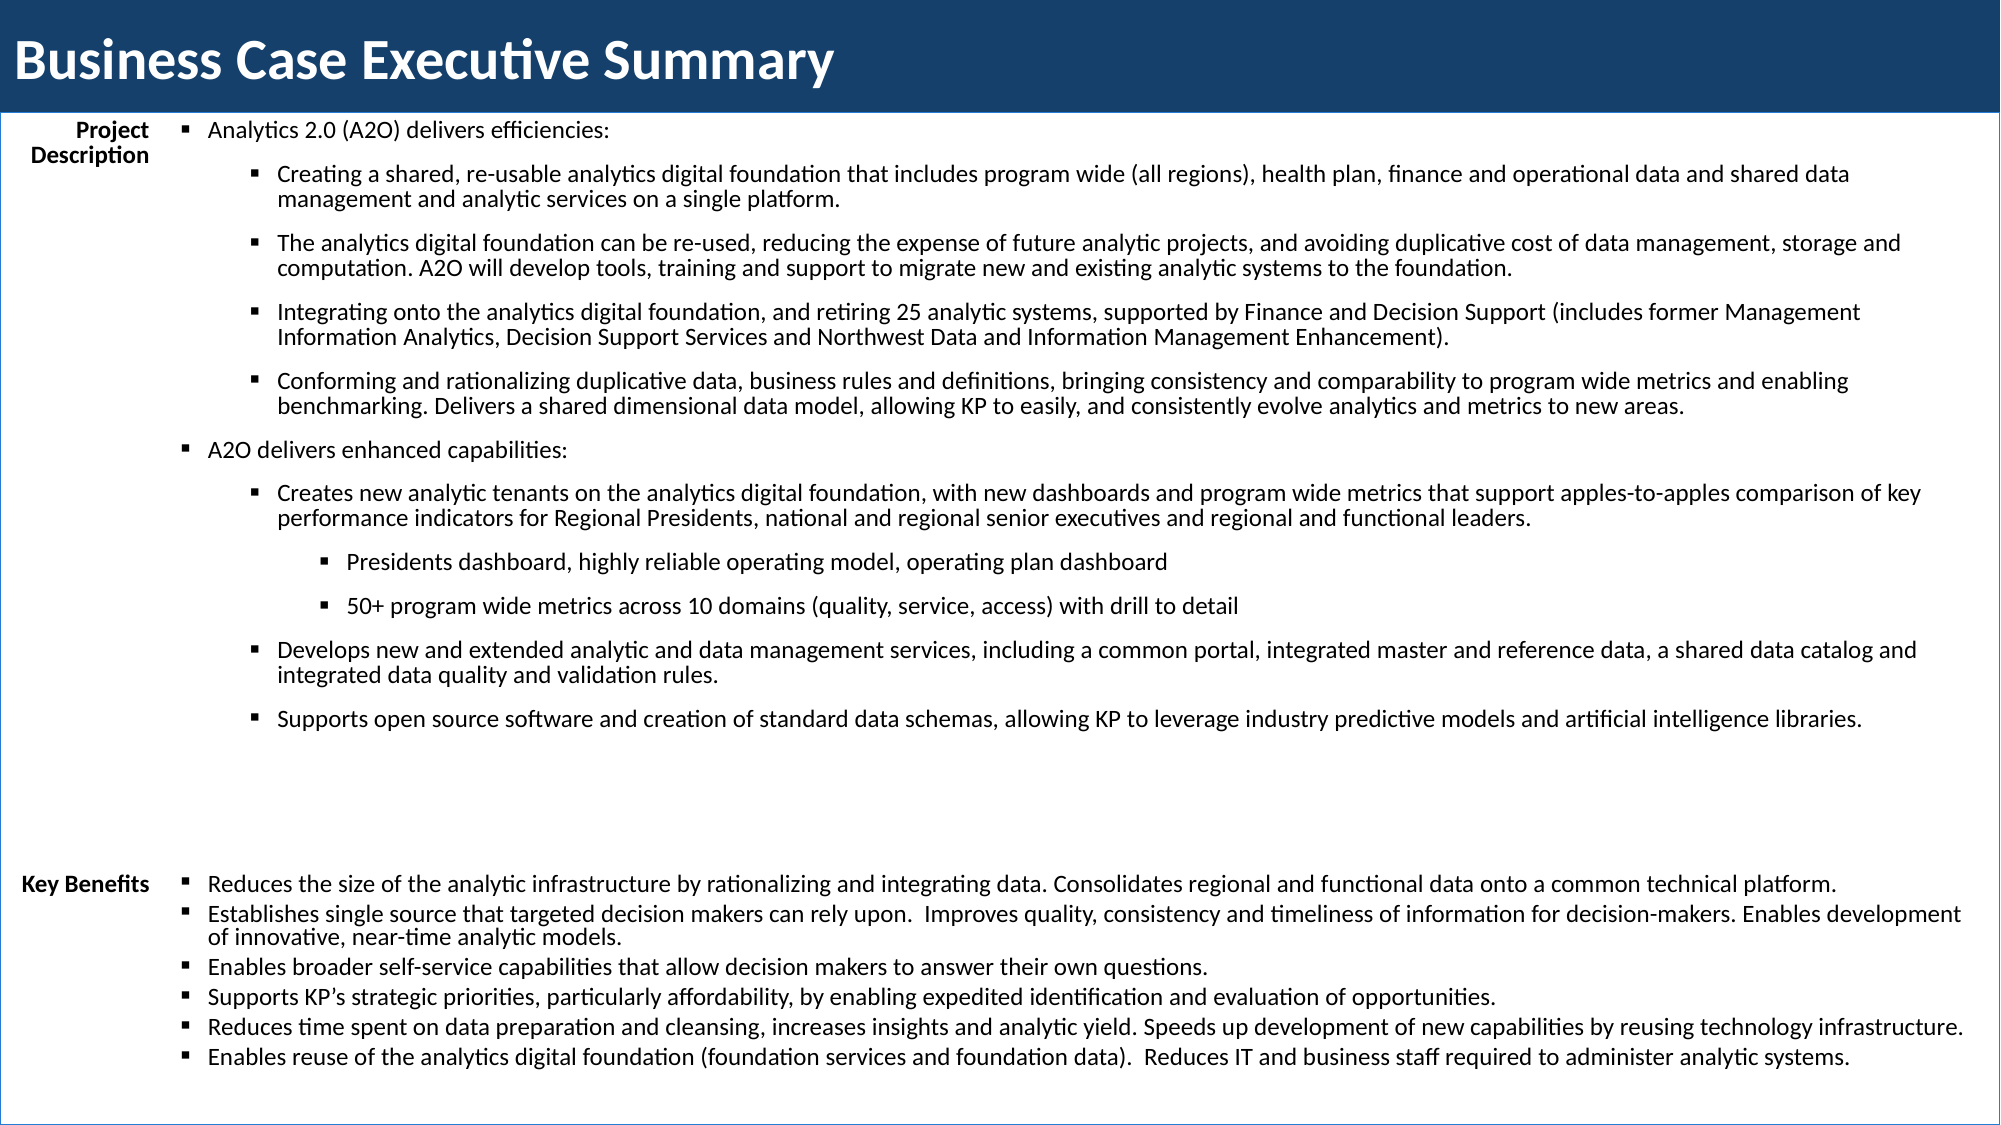

# Business Case Executive Summary
| Project Description | Analytics 2.0 (A2O) delivers efficiencies: Creating a shared, re-usable analytics digital foundation that includes program wide (all regions), health plan, finance and operational data and shared data management and analytic services on a single platform. The analytics digital foundation can be re-used, reducing the expense of future analytic projects, and avoiding duplicative cost of data management, storage and computation. A2O will develop tools, training and support to migrate new and existing analytic systems to the foundation. Integrating onto the analytics digital foundation, and retiring 25 analytic systems, supported by Finance and Decision Support (includes former Management Information Analytics, Decision Support Services and Northwest Data and Information Management Enhancement). Conforming and rationalizing duplicative data, business rules and definitions, bringing consistency and comparability to program wide metrics and enabling benchmarking. Delivers a shared dimensional data model, allowing KP to easily, and consistently evolve analytics and metrics to new areas. A2O delivers enhanced capabilities: Creates new analytic tenants on the analytics digital foundation, with new dashboards and program wide metrics that support apples-to-apples comparison of key performance indicators for Regional Presidents, national and regional senior executives and regional and functional leaders. Presidents dashboard, highly reliable operating model, operating plan dashboard 50+ program wide metrics across 10 domains (quality, service, access) with drill to detail Develops new and extended analytic and data management services, including a common portal, integrated master and reference data, a shared data catalog and integrated data quality and validation rules. Supports open source software and creation of standard data schemas, allowing KP to leverage industry predictive models and artificial intelligence libraries. |
| --- | --- |
| Key Benefits | Reduces the size of the analytic infrastructure by rationalizing and integrating data. Consolidates regional and functional data onto a common technical platform. Establishes single source that targeted decision makers can rely upon. Improves quality, consistency and timeliness of information for decision-makers. Enables development of innovative, near-time analytic models. Enables broader self-service capabilities that allow decision makers to answer their own questions. Supports KP’s strategic priorities, particularly affordability, by enabling expedited identification and evaluation of opportunities. Reduces time spent on data preparation and cleansing, increases insights and analytic yield. Speeds up development of new capabilities by reusing technology infrastructure. Enables reuse of the analytics digital foundation (foundation services and foundation data). Reduces IT and business staff required to administer analytic systems. |